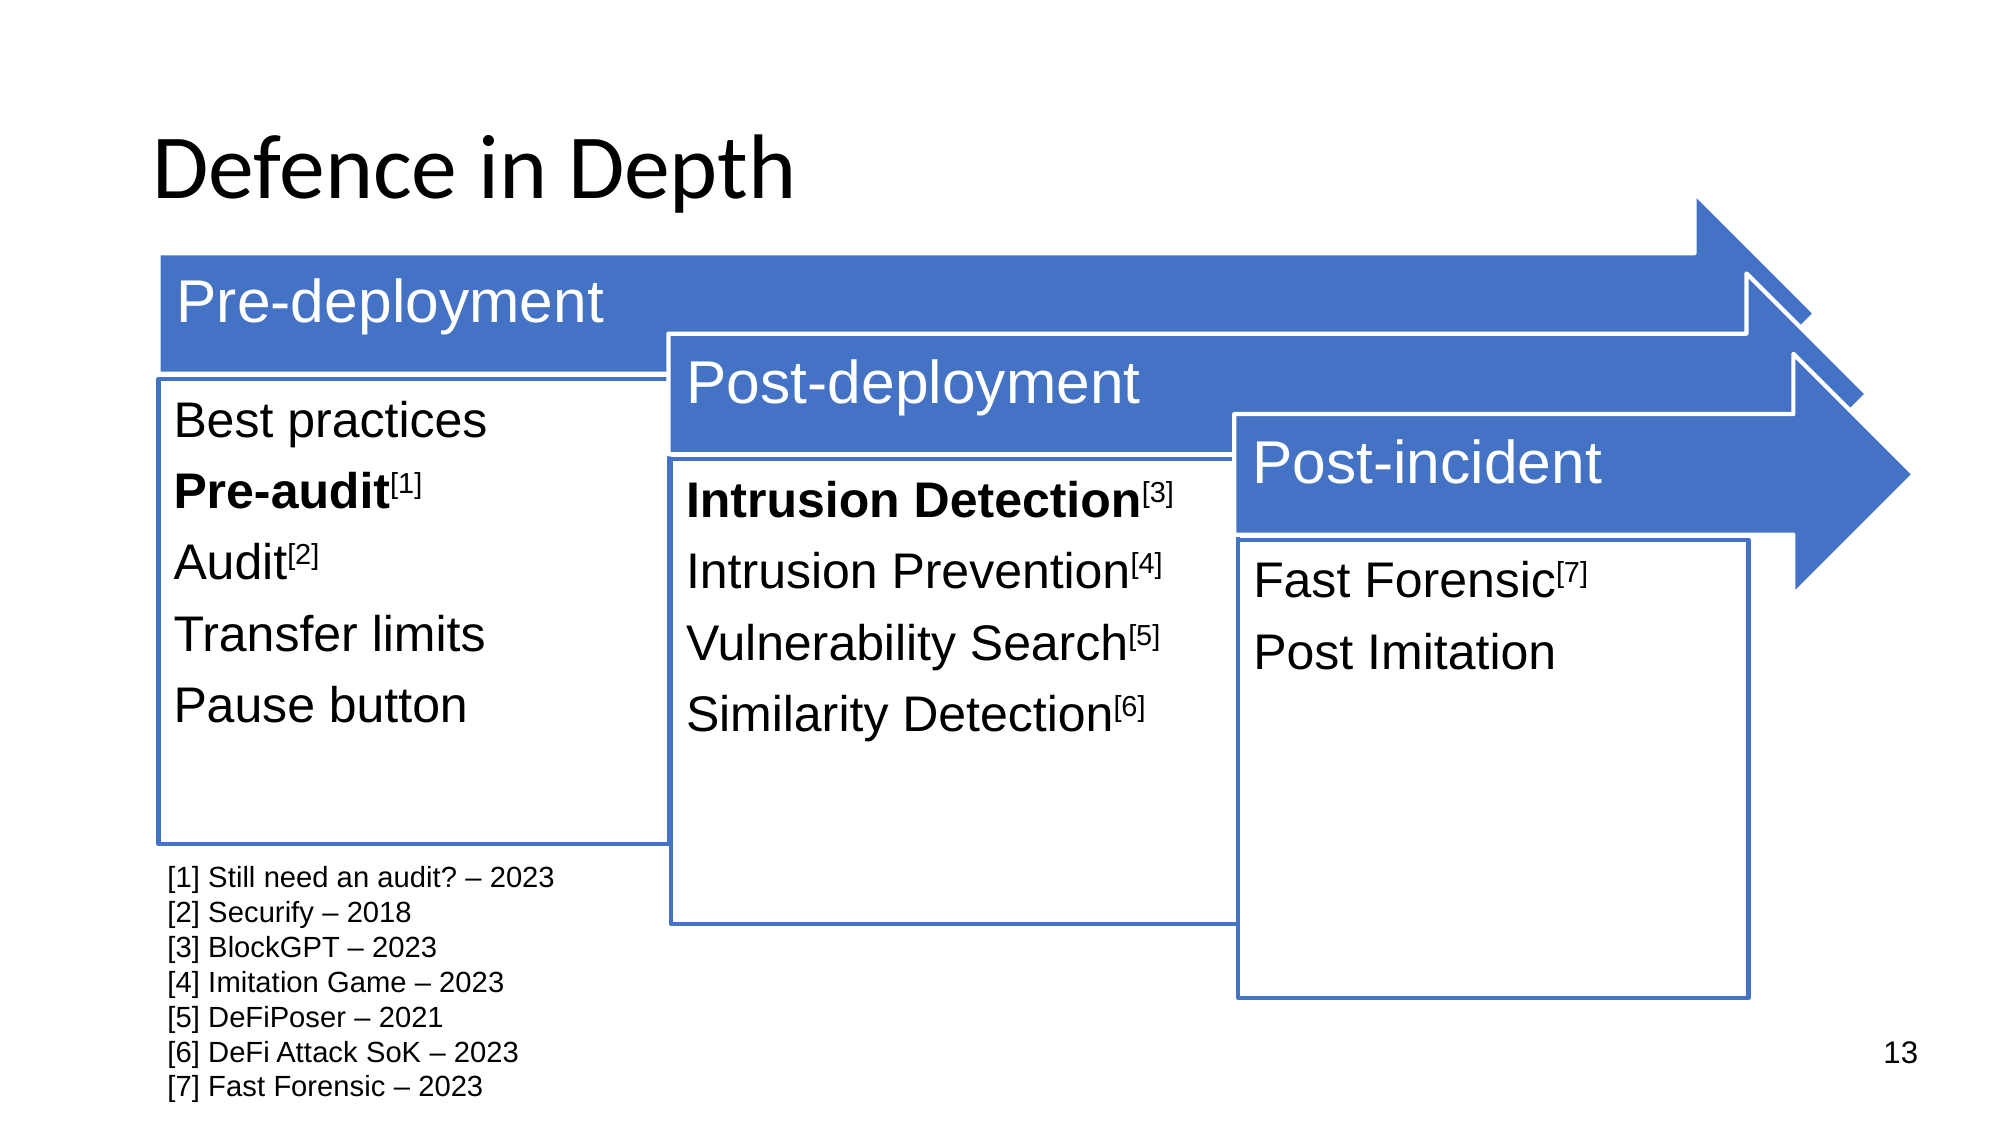

# Defence in Depth
Pre-deployment
Best practices
Pre-audit[1]
Audit[2]
Transfer limits
Pause button
Post-deployment
Intrusion Detection[3]
Intrusion Prevention[4]
Vulnerability Search[5]
Similarity Detection[6]
Post-incident
Fast Forensic[7]
Post Imitation
[1] Still need an audit? – 2023
[2] Securify – 2018
[3] BlockGPT – 2023
[4] Imitation Game – 2023
[5] DeFiPoser – 2021
[6] DeFi Attack SoK – 2023
[7] Fast Forensic – 2023

13